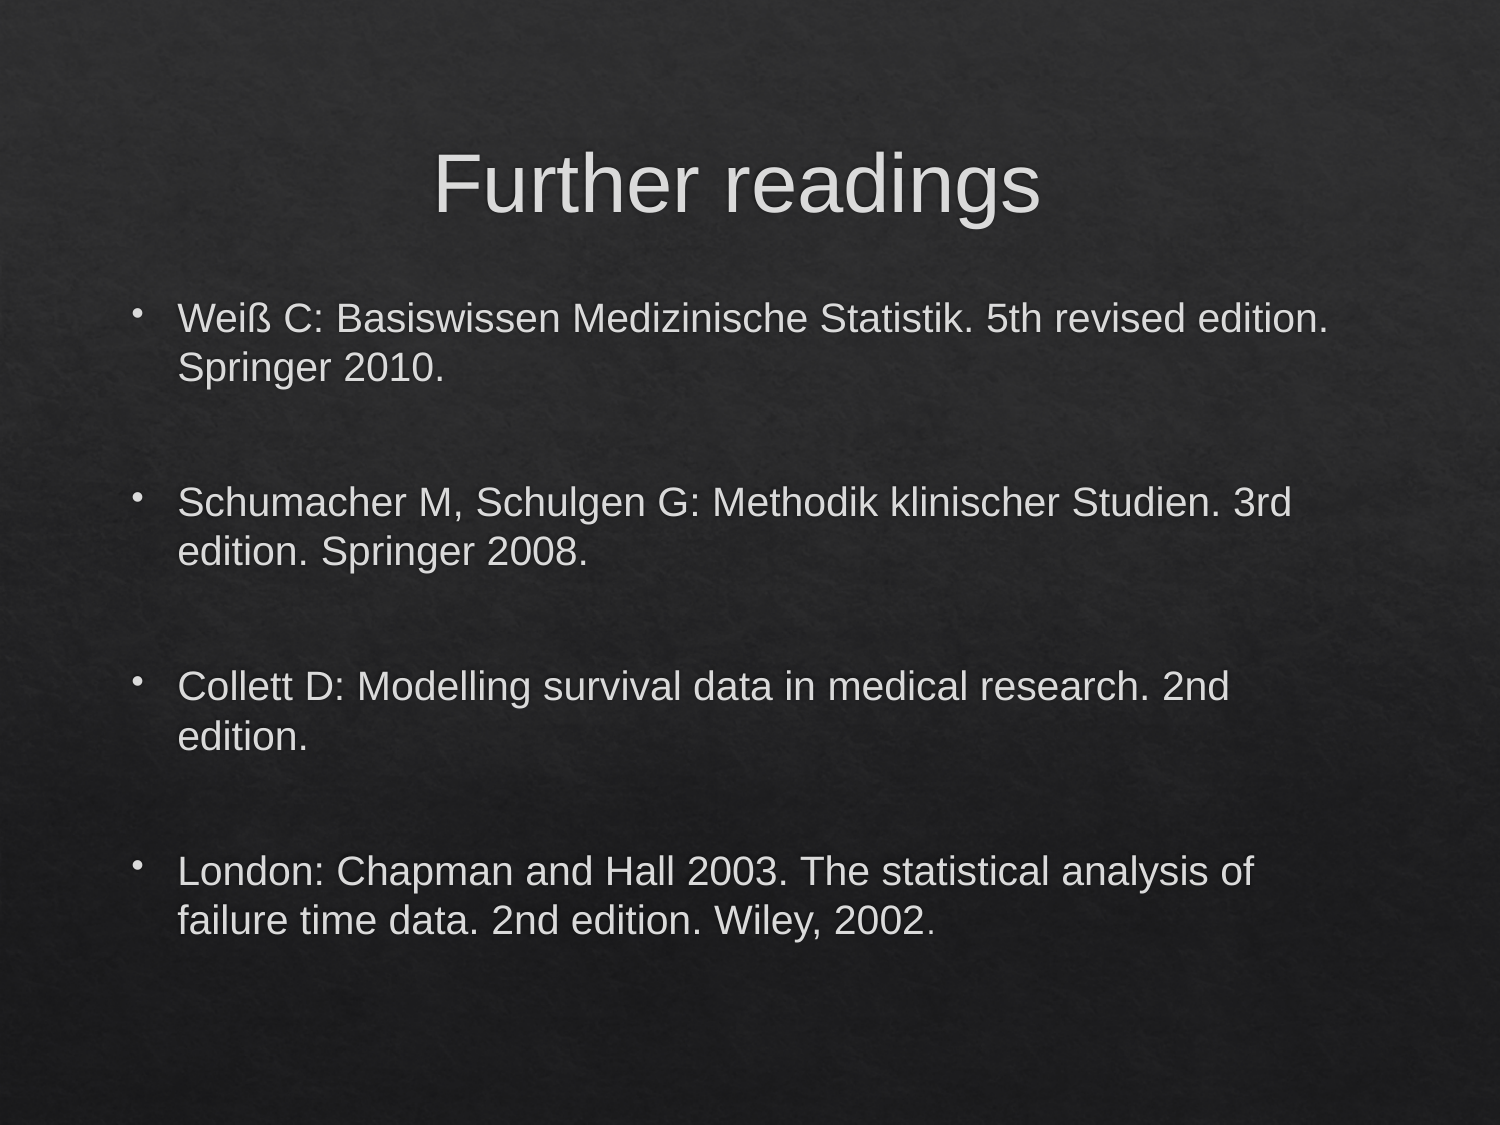

# Further readings
Weiß C: Basiswissen Medizinische Statistik. 5th revised edition. Springer 2010.

Schumacher M, Schulgen G: Methodik klinischer Studien. 3rd edition. Springer 2008.

Collett D: Modelling survival data in medical research. 2nd edition.

London: Chapman and Hall 2003. The statistical analysis of failure time data. 2nd edition. Wiley, 2002.